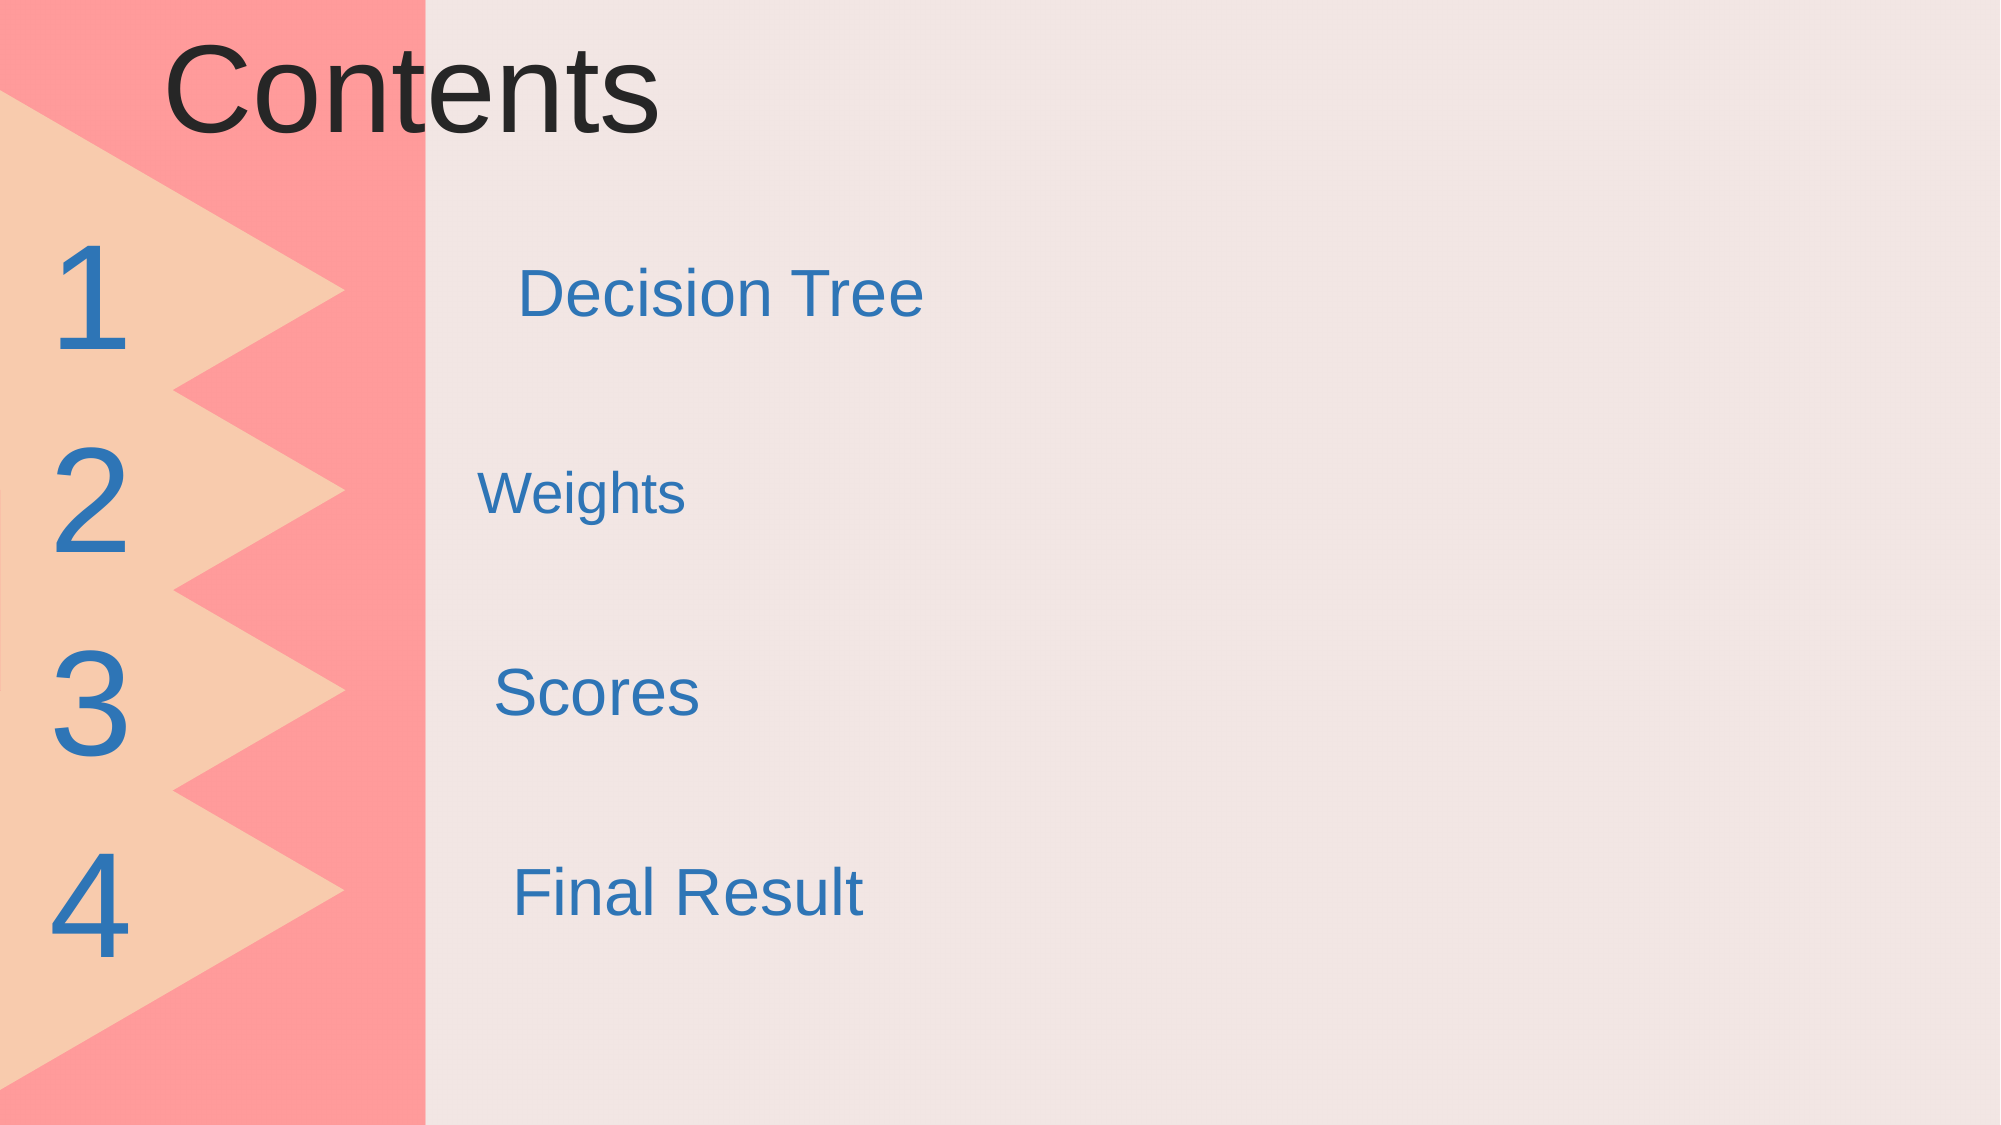

Contents

1
Decision Tree

2
Weights

3
Scores

4
Final Result